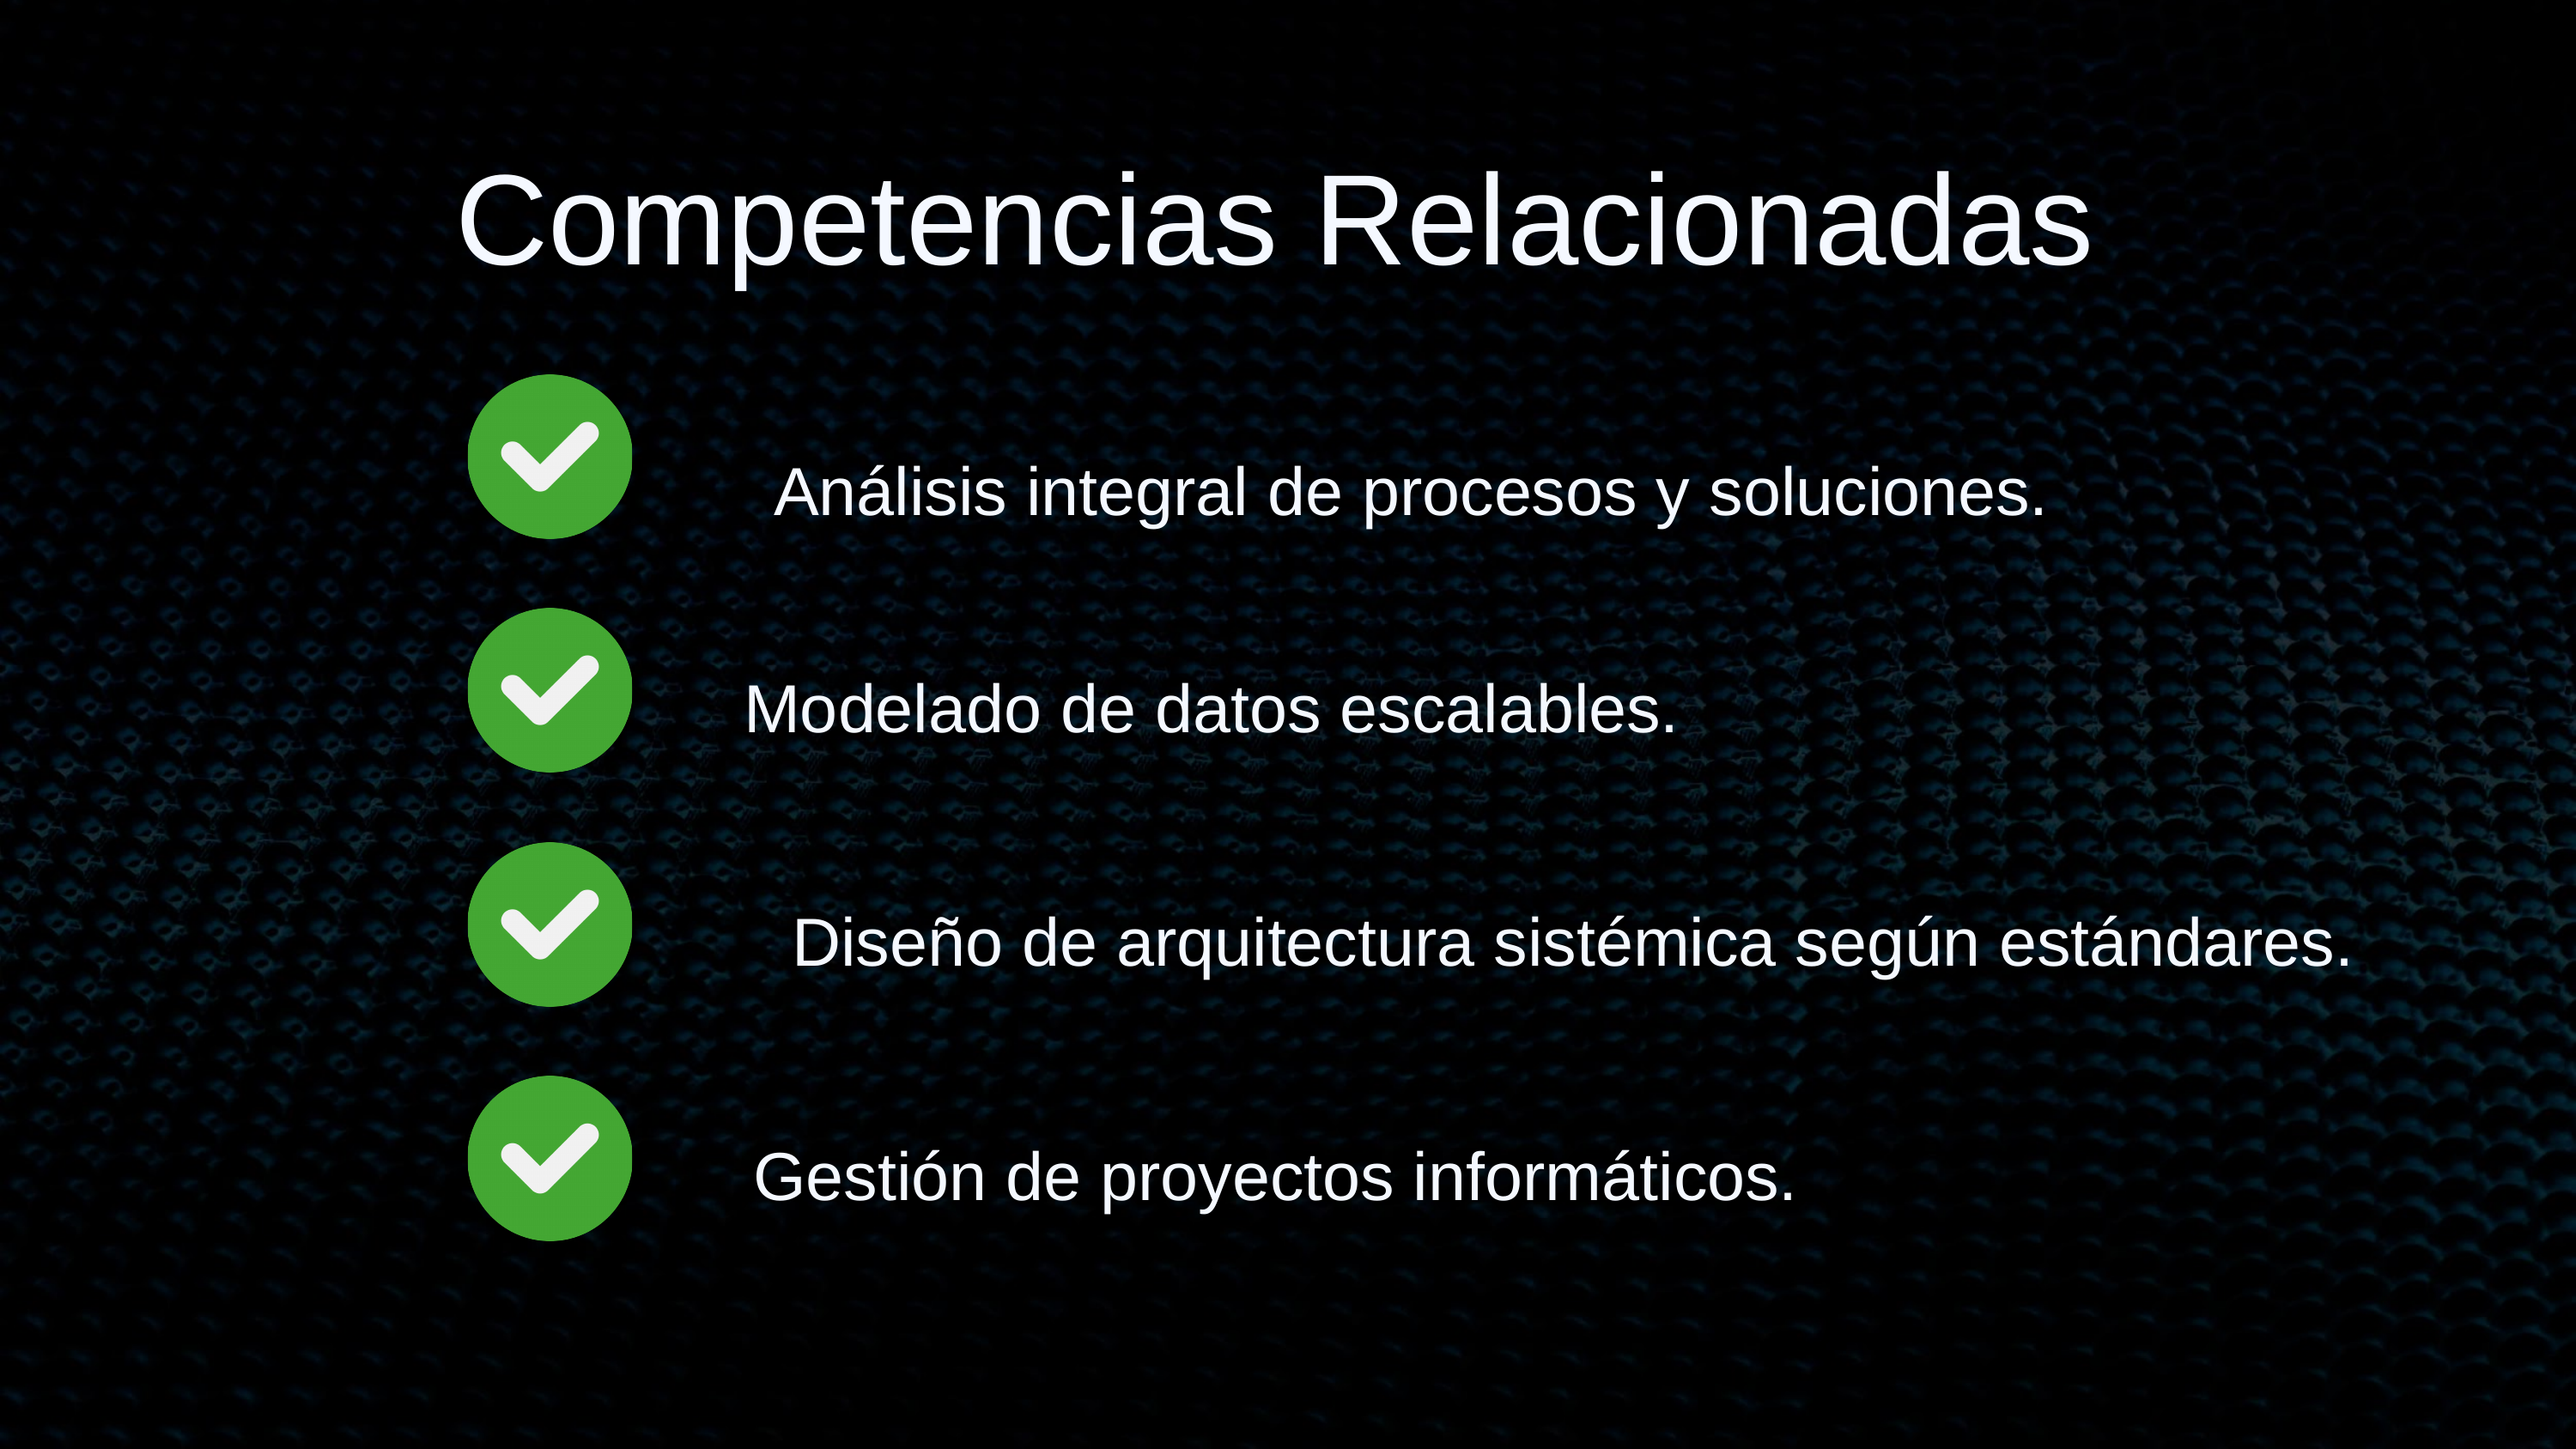

Competencias Relacionadas

Análisis integral de procesos y soluciones.

Modelado de datos escalables.

Diseño de arquitectura sistémica según estándares.

Gestión de proyectos informáticos.